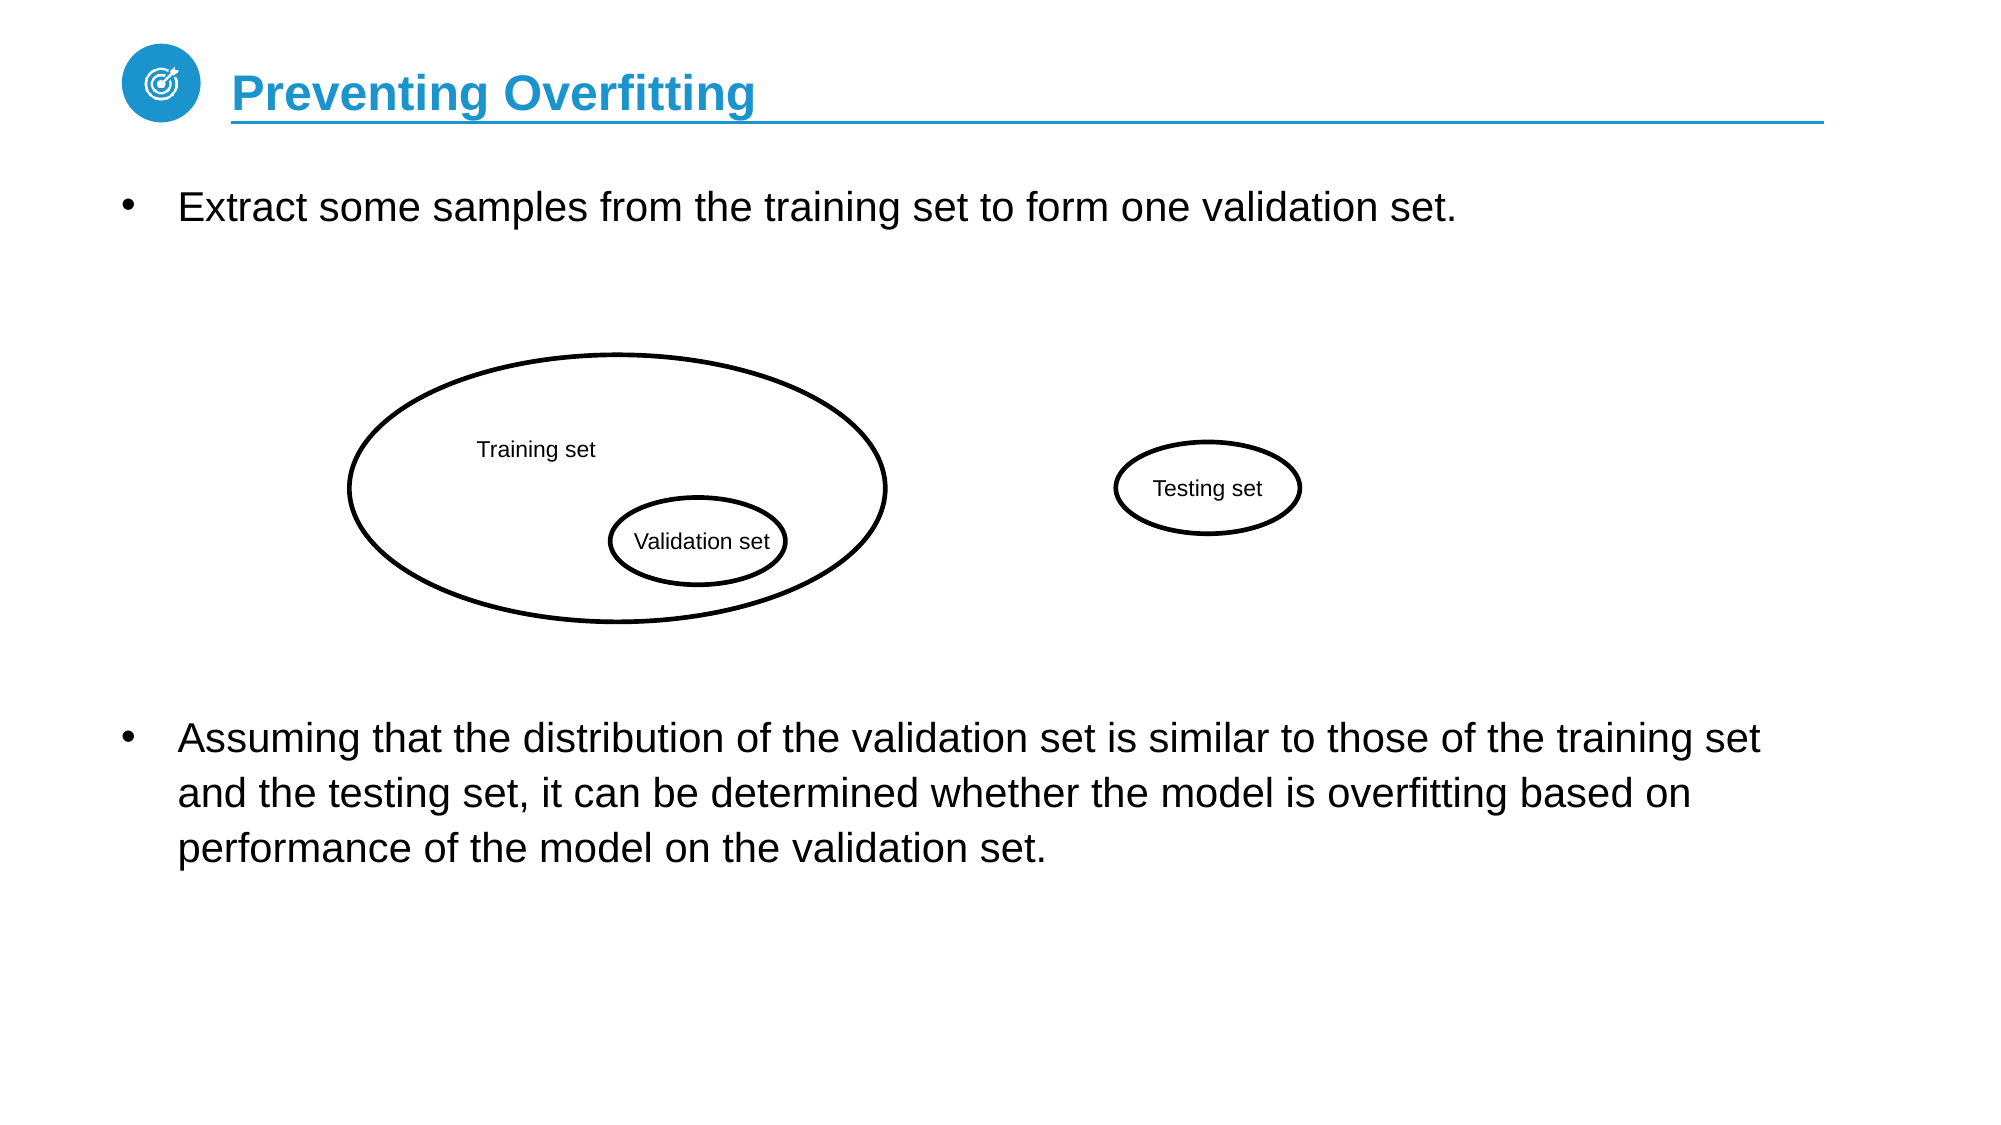

# Preventing Overfitting
Extract some samples from the training set to form one validation set.

Assuming that the distribution of the validation set is similar to those of the training set and the testing set, it can be determined whether the model is overfitting based on performance of the model on the validation set.

Training set

Testing set

Validation set